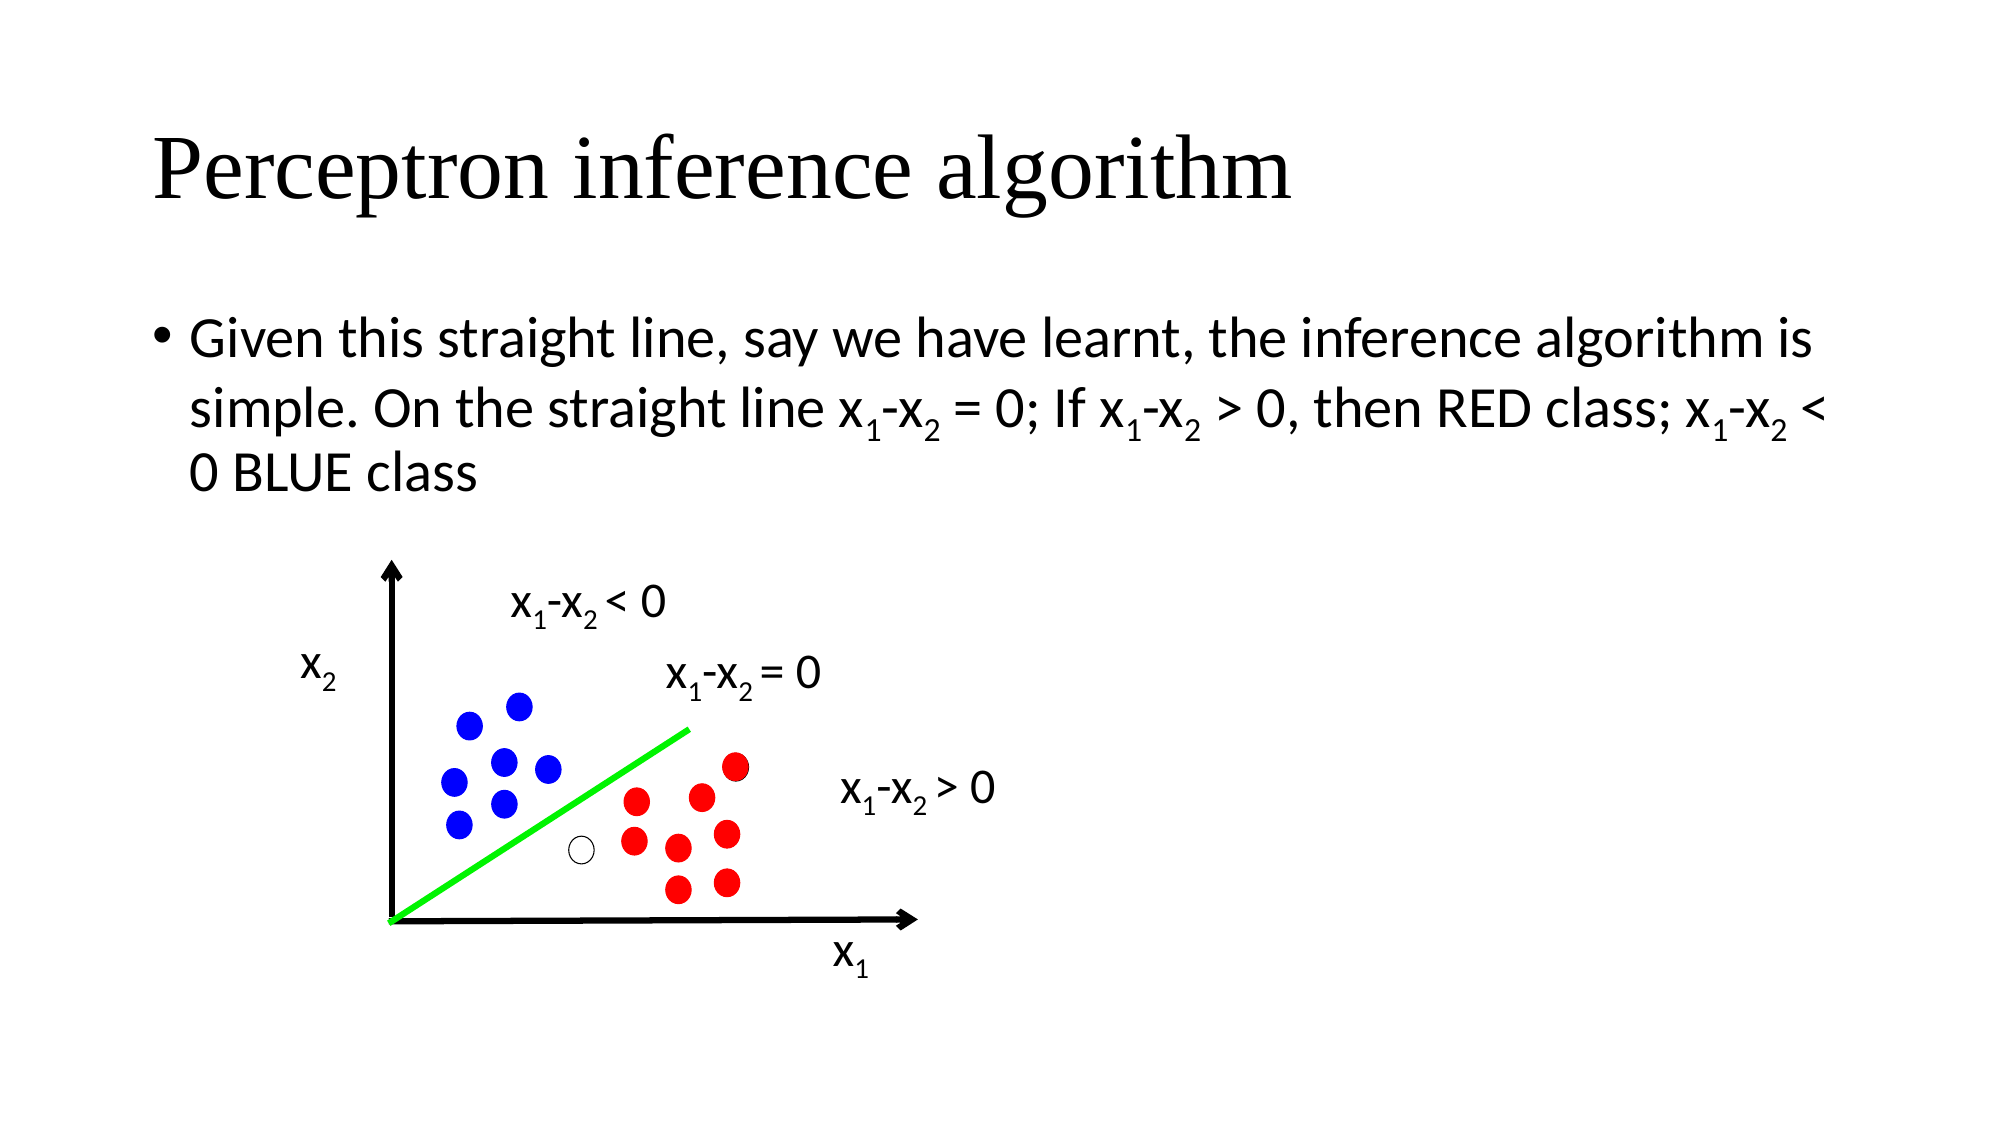

# Perceptron inference algorithm
Given this straight line, say we have learnt, the inference algorithm is simple. On the straight line x1-x2 = 0; If x1-x2 > 0, then RED class; x1-x2 < 0 BLUE class
x1-x2 < 0
x2
x1-x2 = 0

x1-x2 > 0

x1